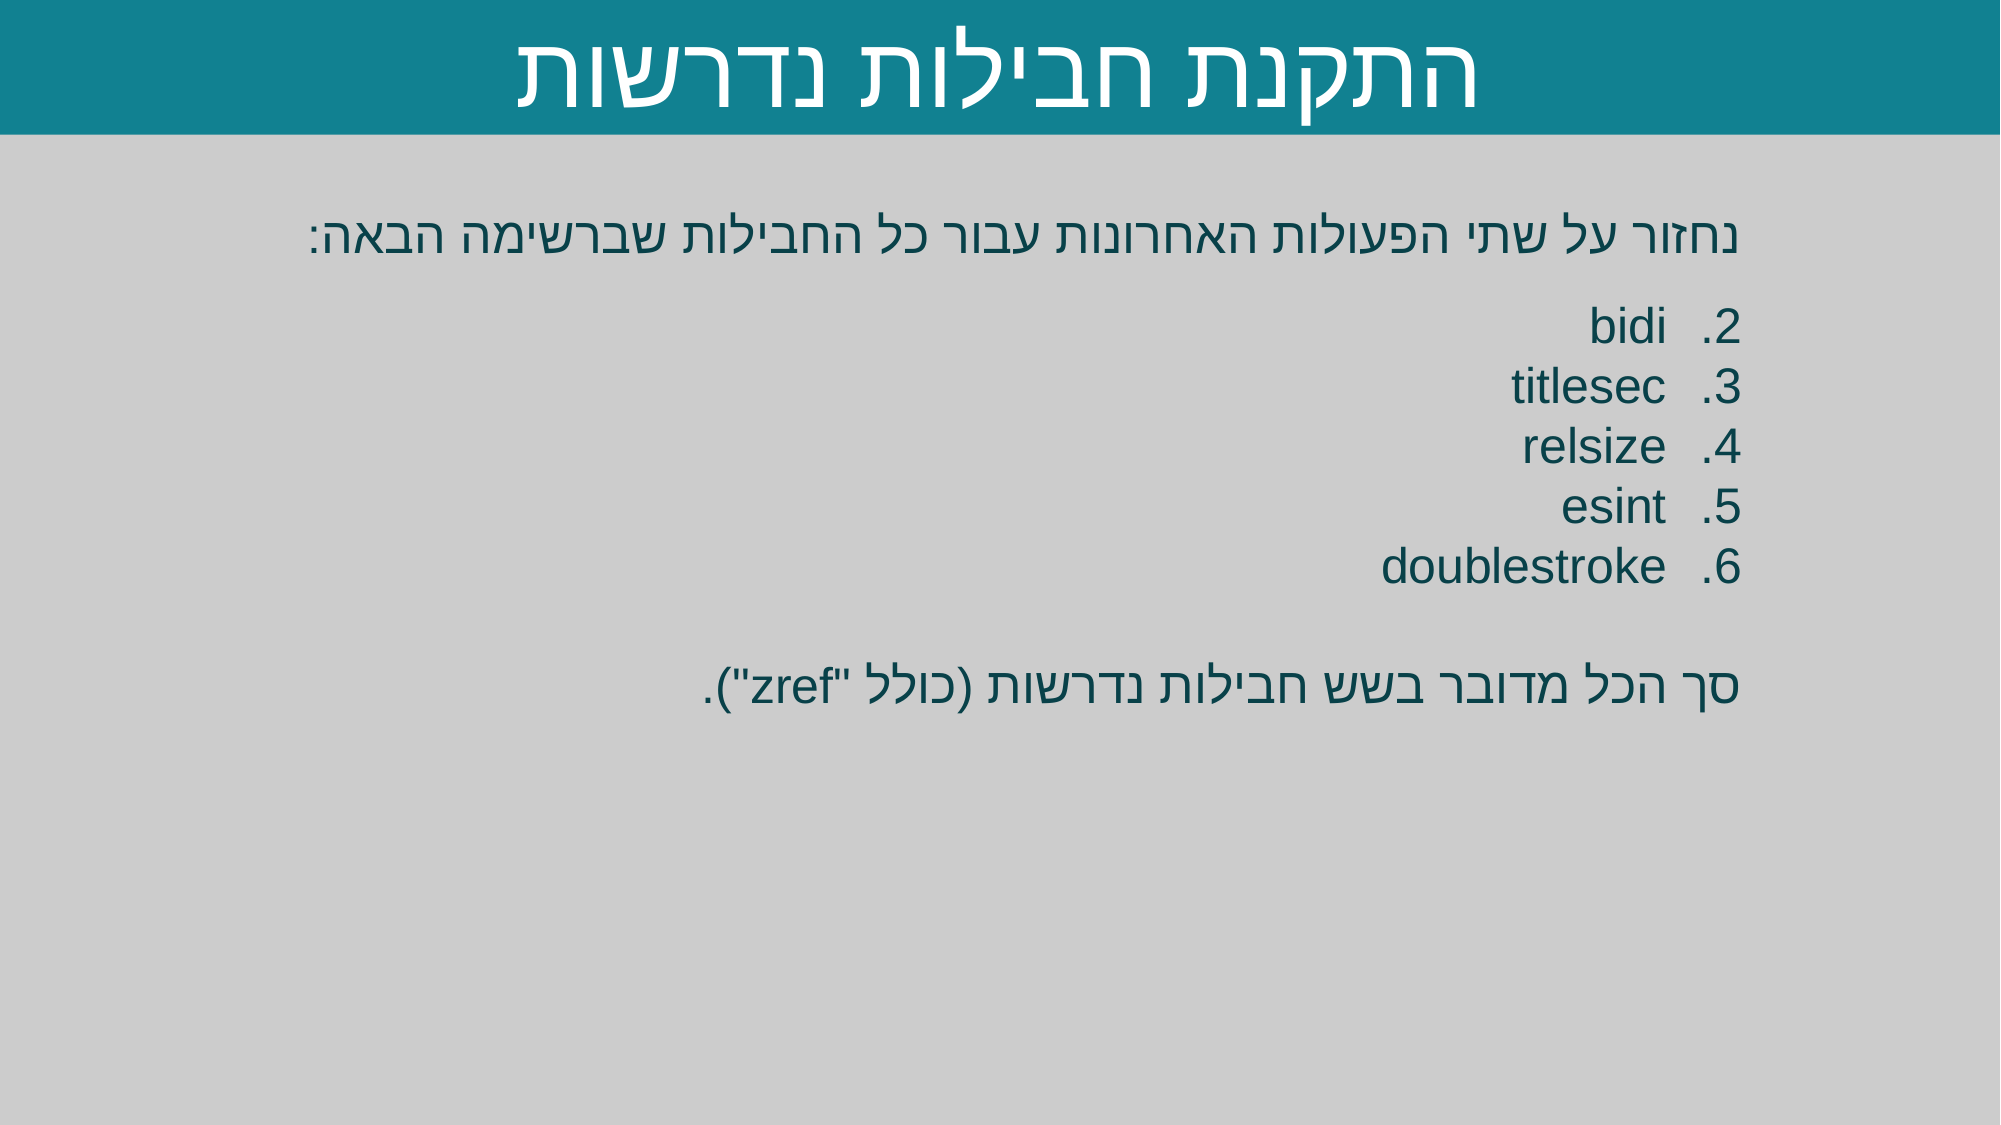

התקנת חבילות נדרשות

נחזור על שתי הפעולות האחרונות עבור כל החבילות שברשימה הבאה:

bidi
titlesec
relsize
esint
doublestroke

סך הכל מדובר בשש חבילות נדרשות (כולל "zref").